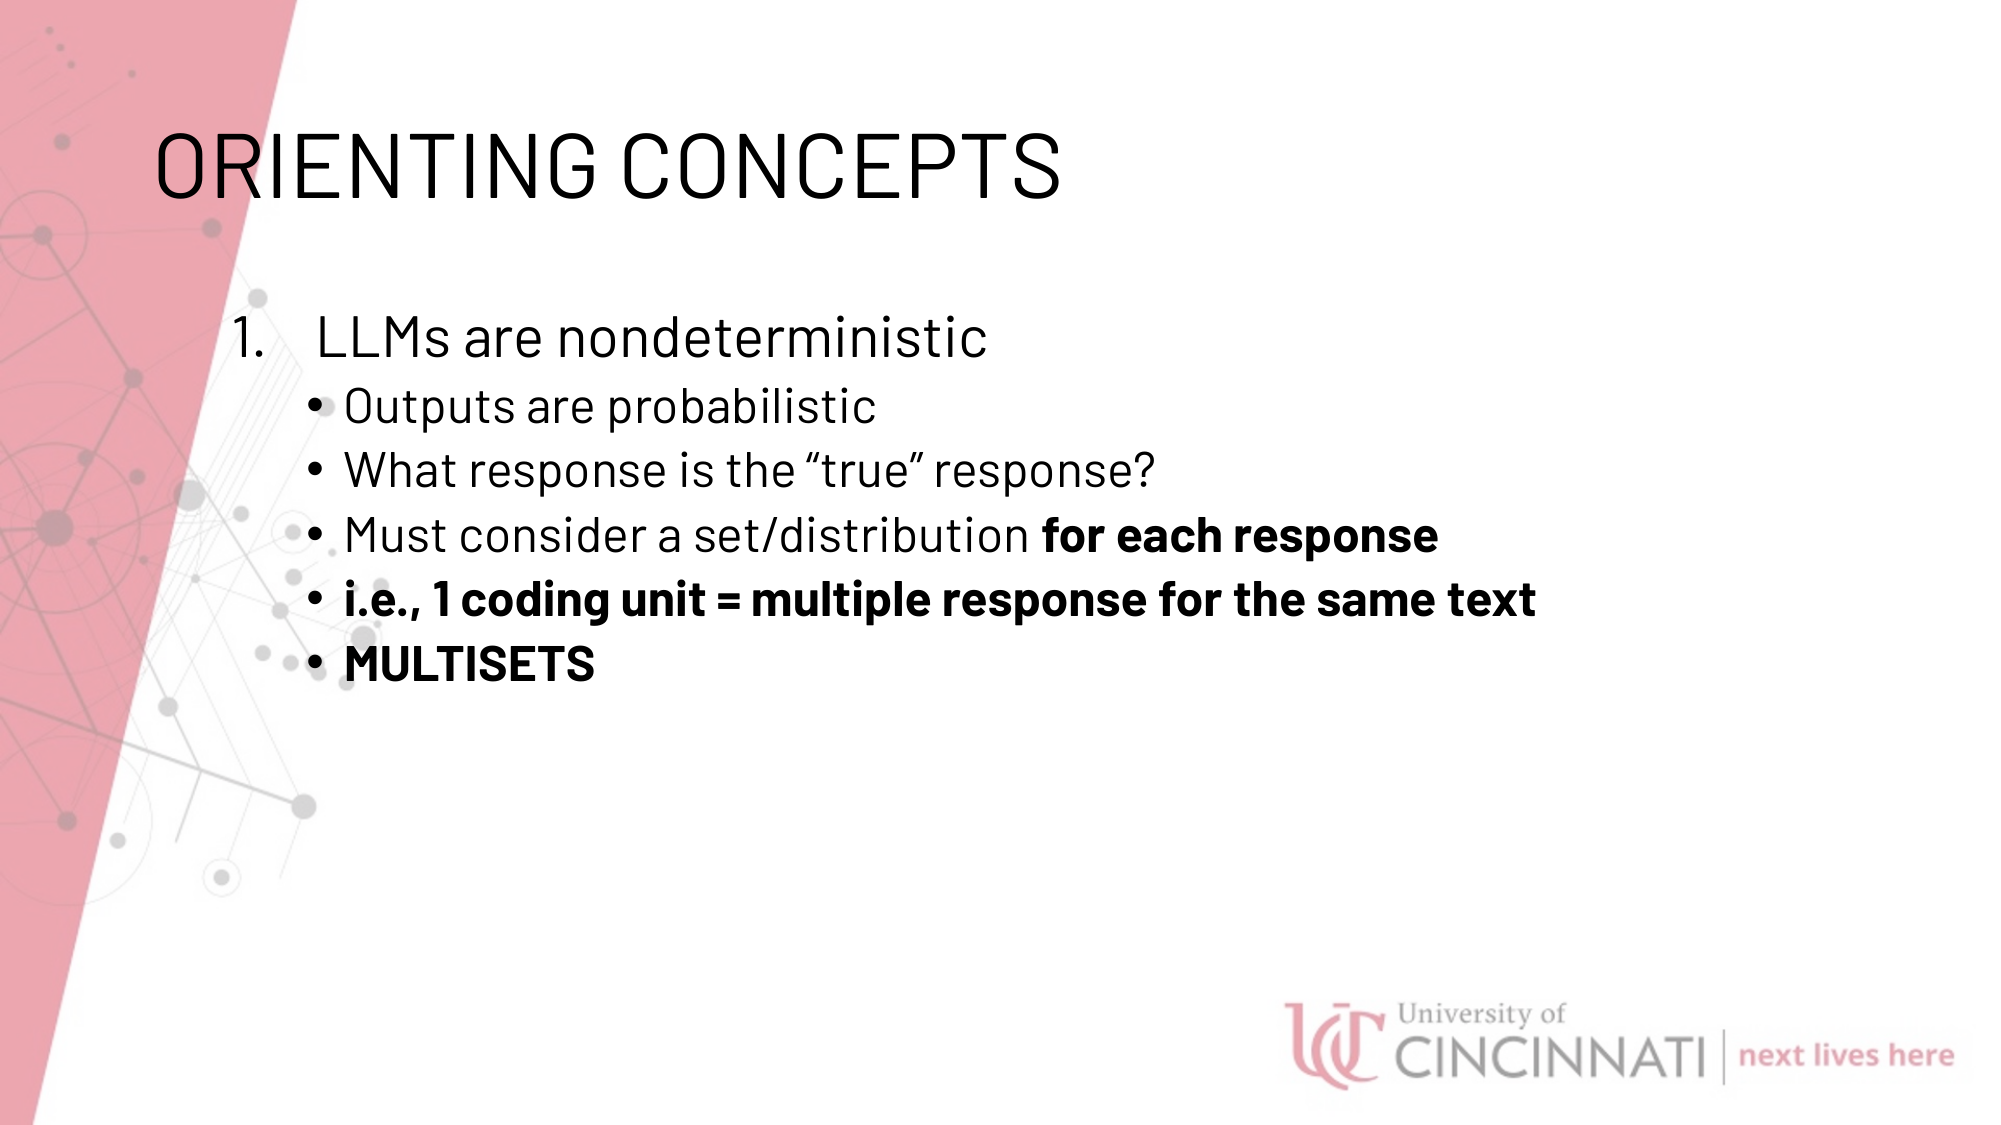

# ORIENTING CONCEPTS
LLMs are nondeterministic
Outputs are probabilistic
What response is the “true” response?
Must consider a set/distribution for each response
i.e., 1 coding unit = multiple response for the same text
MULTISETS